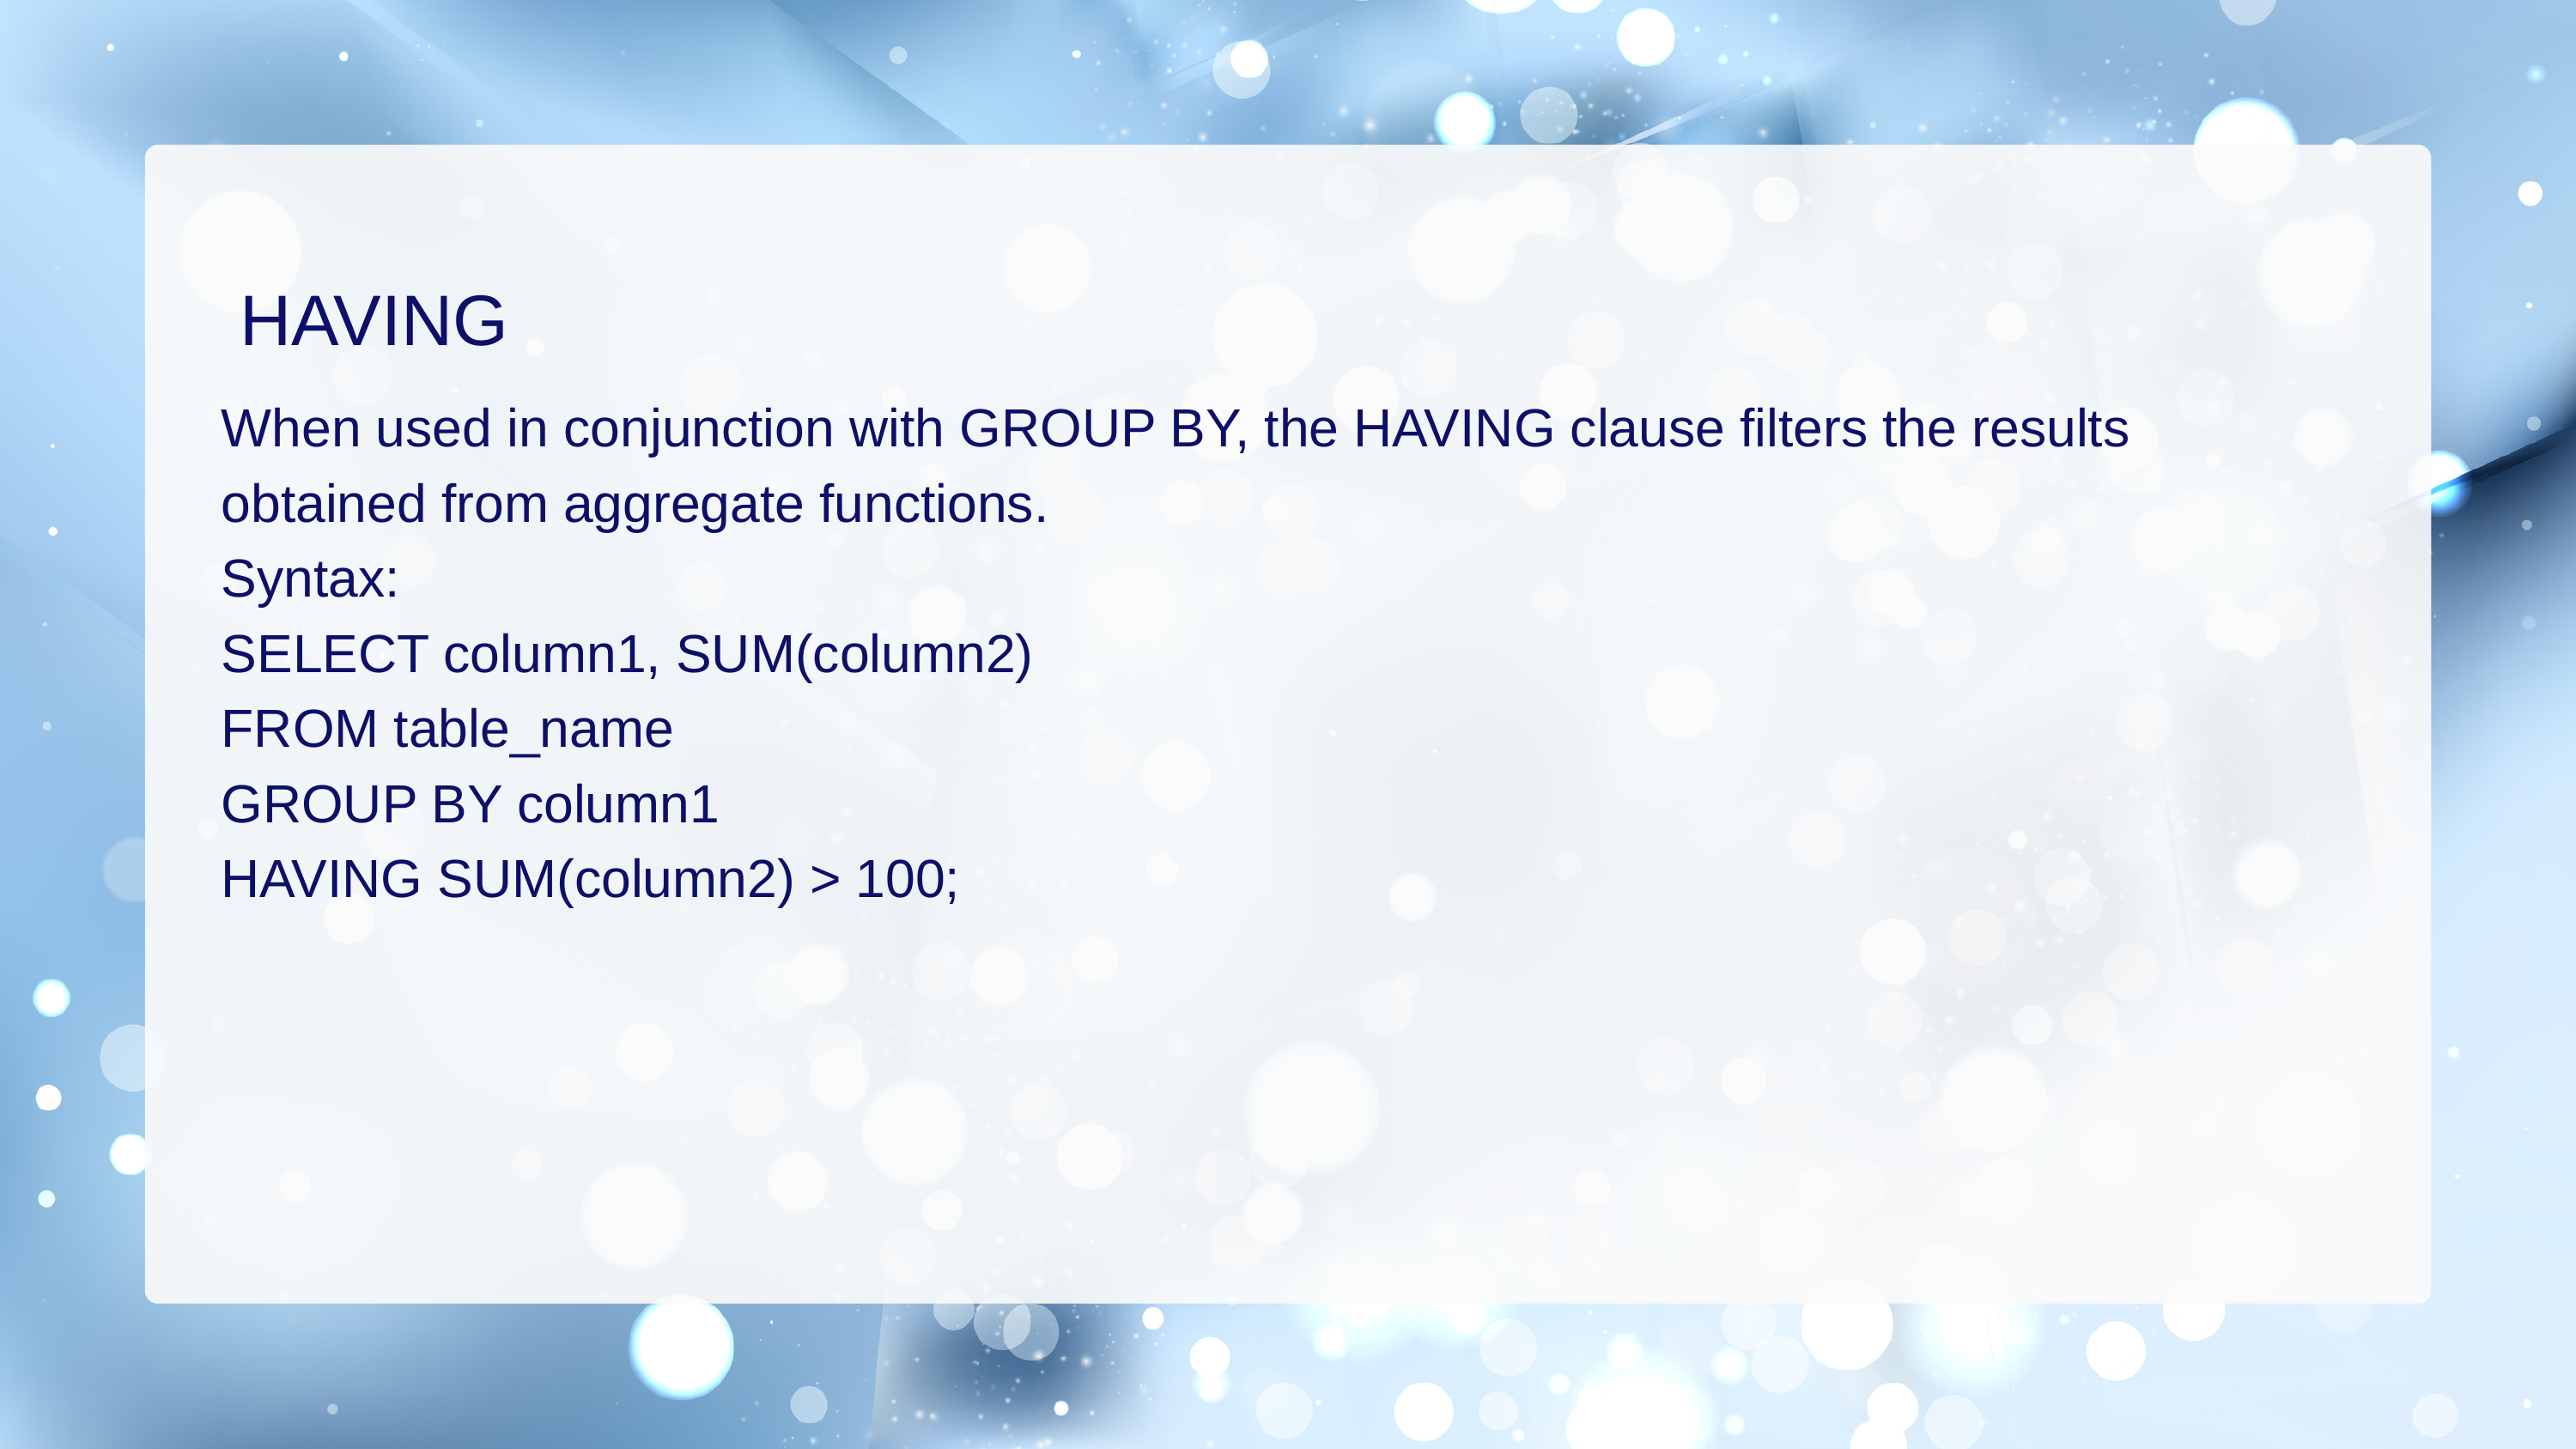

HAVING
When used in conjunction with GROUP BY, the HAVING clause filters the results obtained from aggregate functions.
Syntax:
SELECT column1, SUM(column2)
FROM table_name
GROUP BY column1
HAVING SUM(column2) > 100;